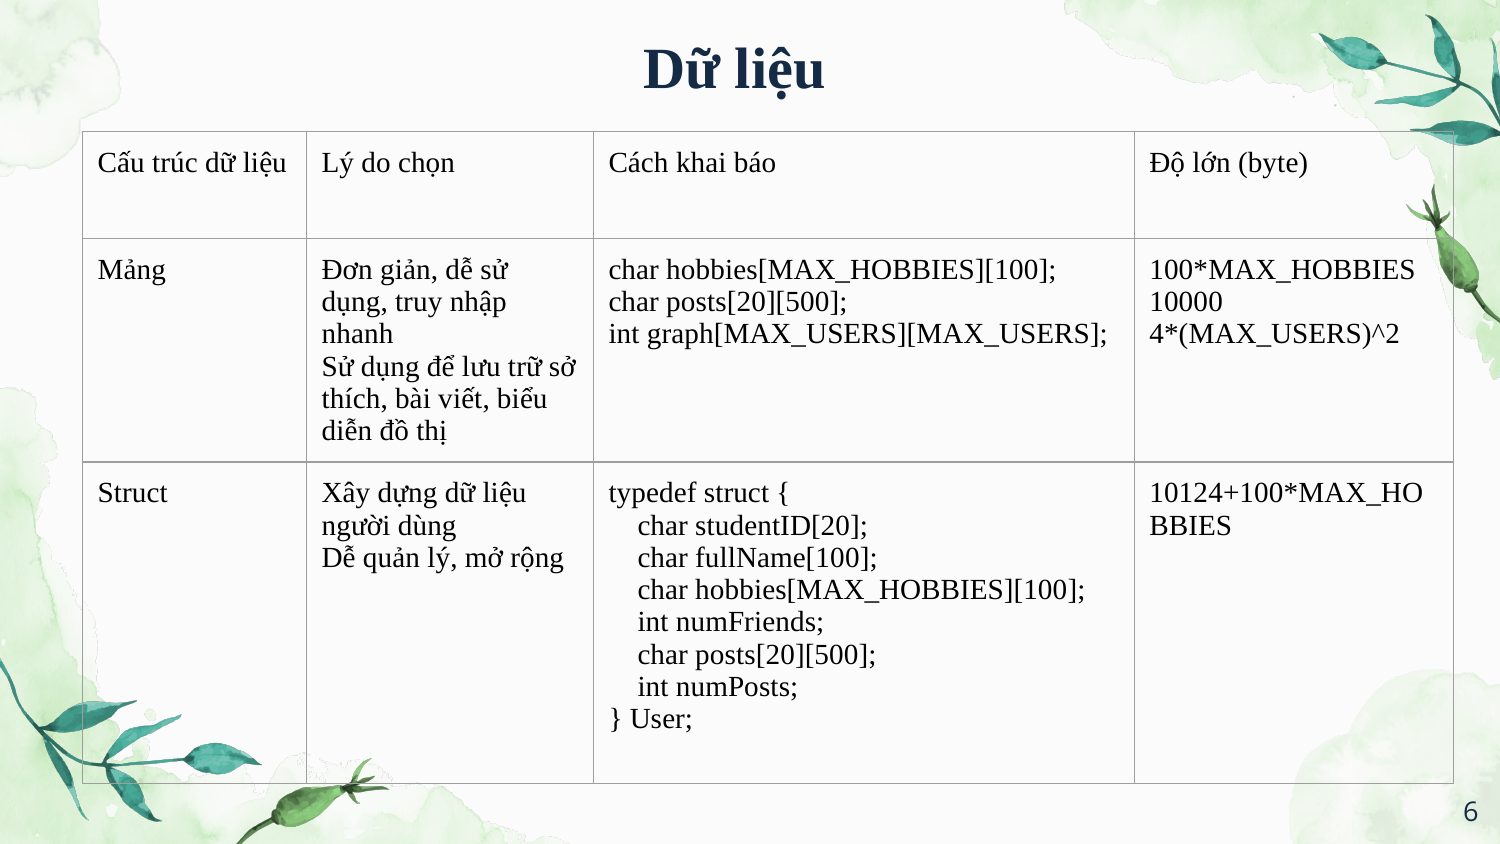

# Dữ liệu
| Cấu trúc dữ liệu | Lý do chọn | Cách khai báo | Độ lớn (byte) |
| --- | --- | --- | --- |
| Mảng | Đơn giản, dễ sử dụng, truy nhập nhanh Sử dụng để lưu trữ sở thích, bài viết, biểu diễn đồ thị | char hobbies[MAX\_HOBBIES][100]; char posts[20][500]; int graph[MAX\_USERS][MAX\_USERS]; | 100\*MAX\_HOBBIES 10000 4\*(MAX\_USERS)^2 |
| Struct | Xây dựng dữ liệu người dùng Dễ quản lý, mở rộng | typedef struct { char studentID[20]; char fullName[100]; char hobbies[MAX\_HOBBIES][100]; int numFriends; char posts[20][500]; int numPosts; } User; | 10124+100\*MAX\_HOBBIES |
6